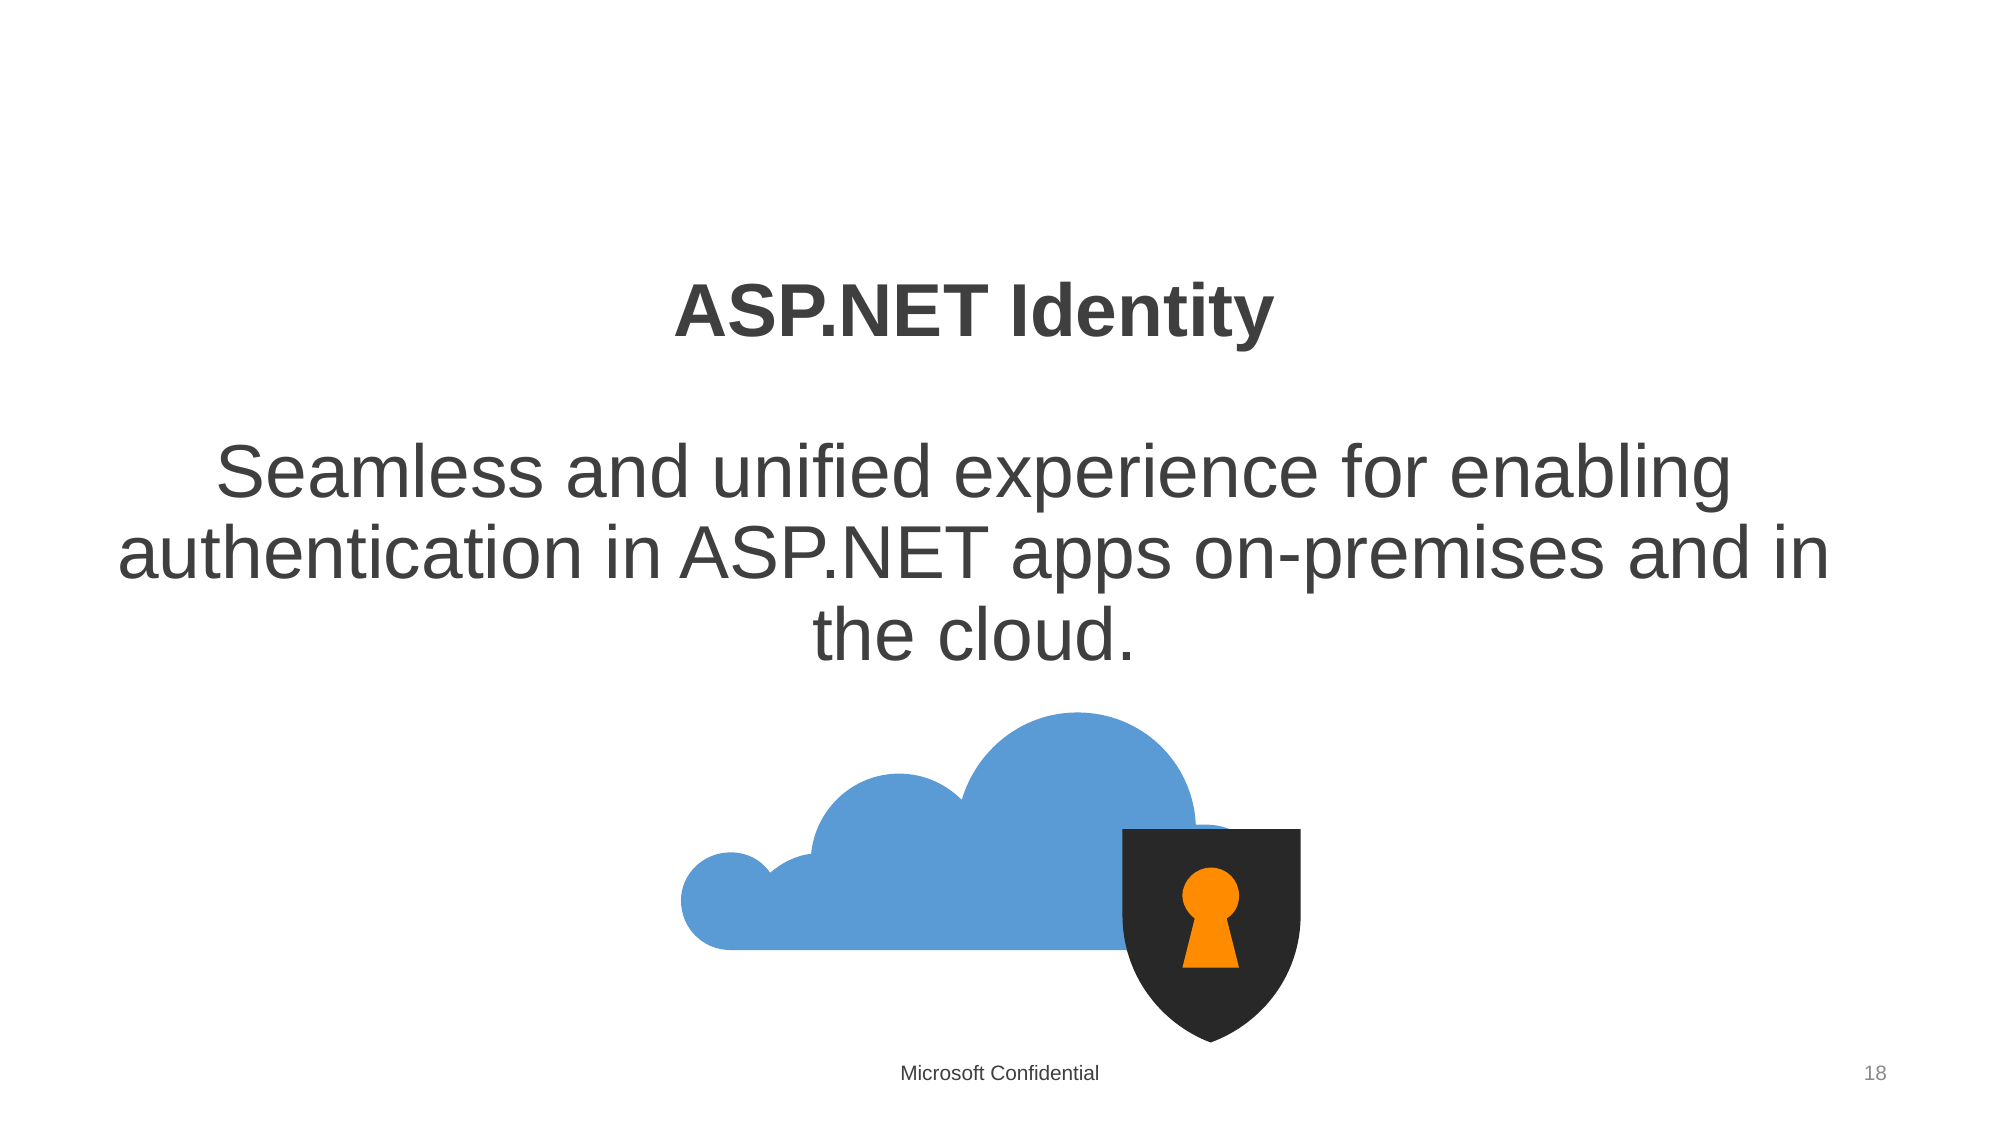

# ASP.NET Identity Seamless and unified experience for enabling authentication in ASP.NET apps on-premises and in the cloud.

18